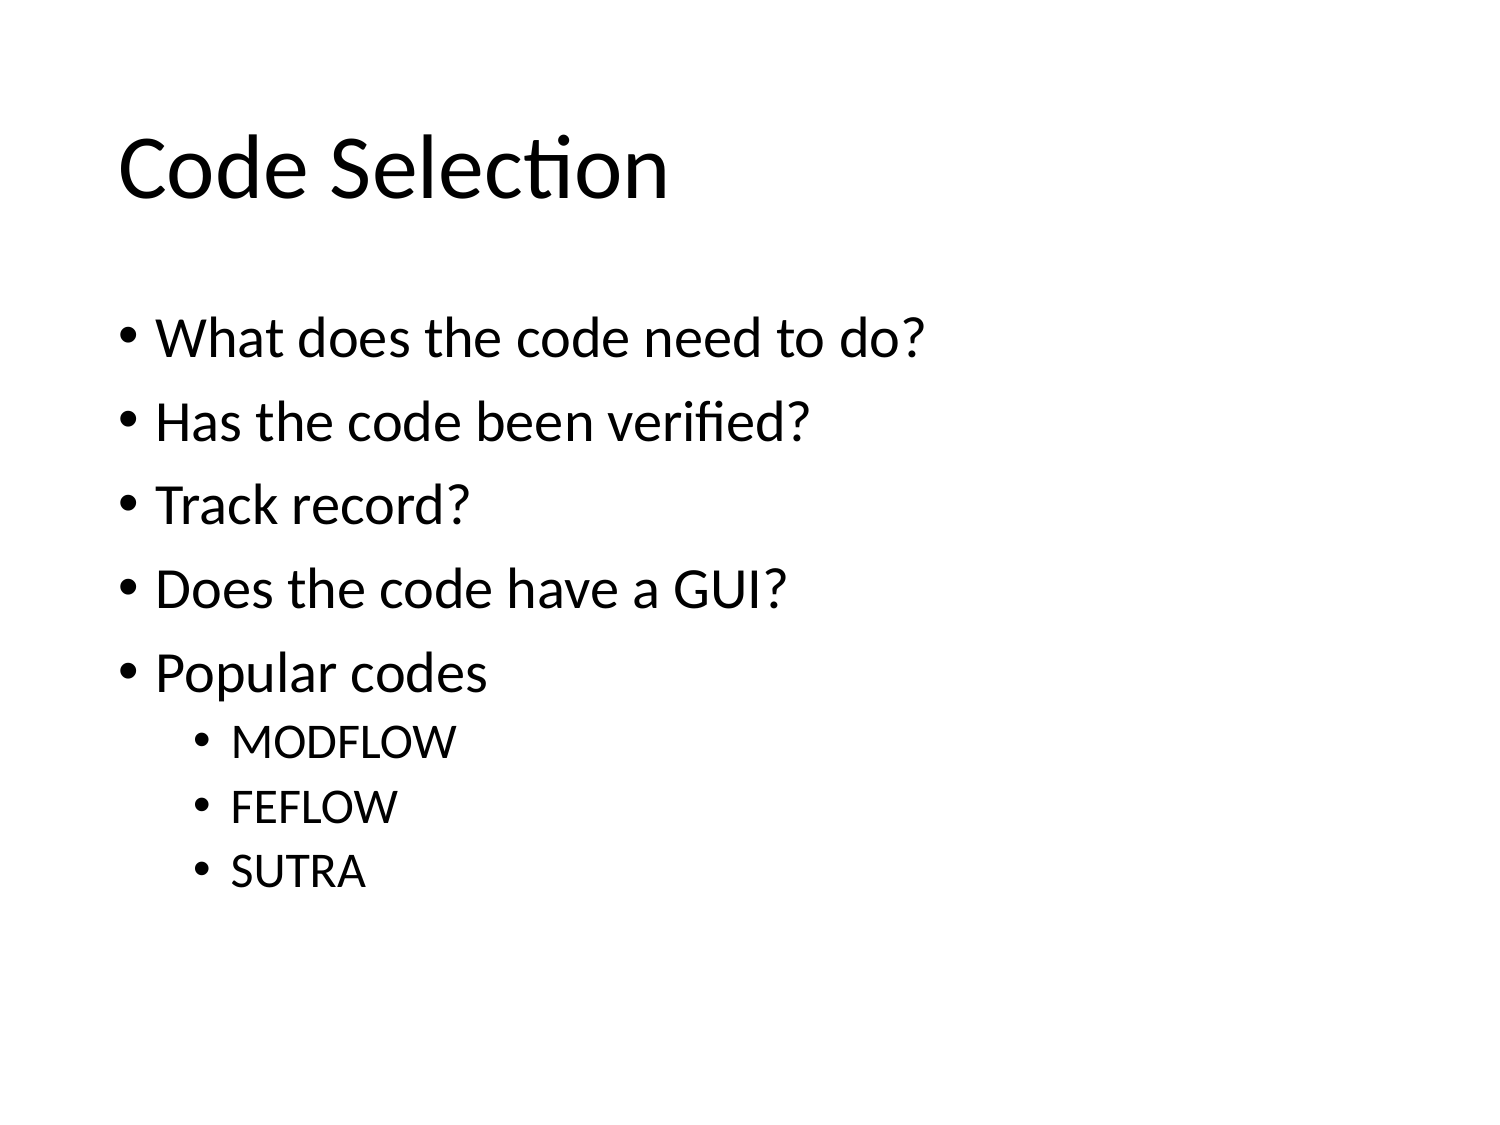

# Code Selection
What does the code need to do?
Has the code been verified?
Track record?
Does the code have a GUI?
Popular codes
MODFLOW
FEFLOW
SUTRA